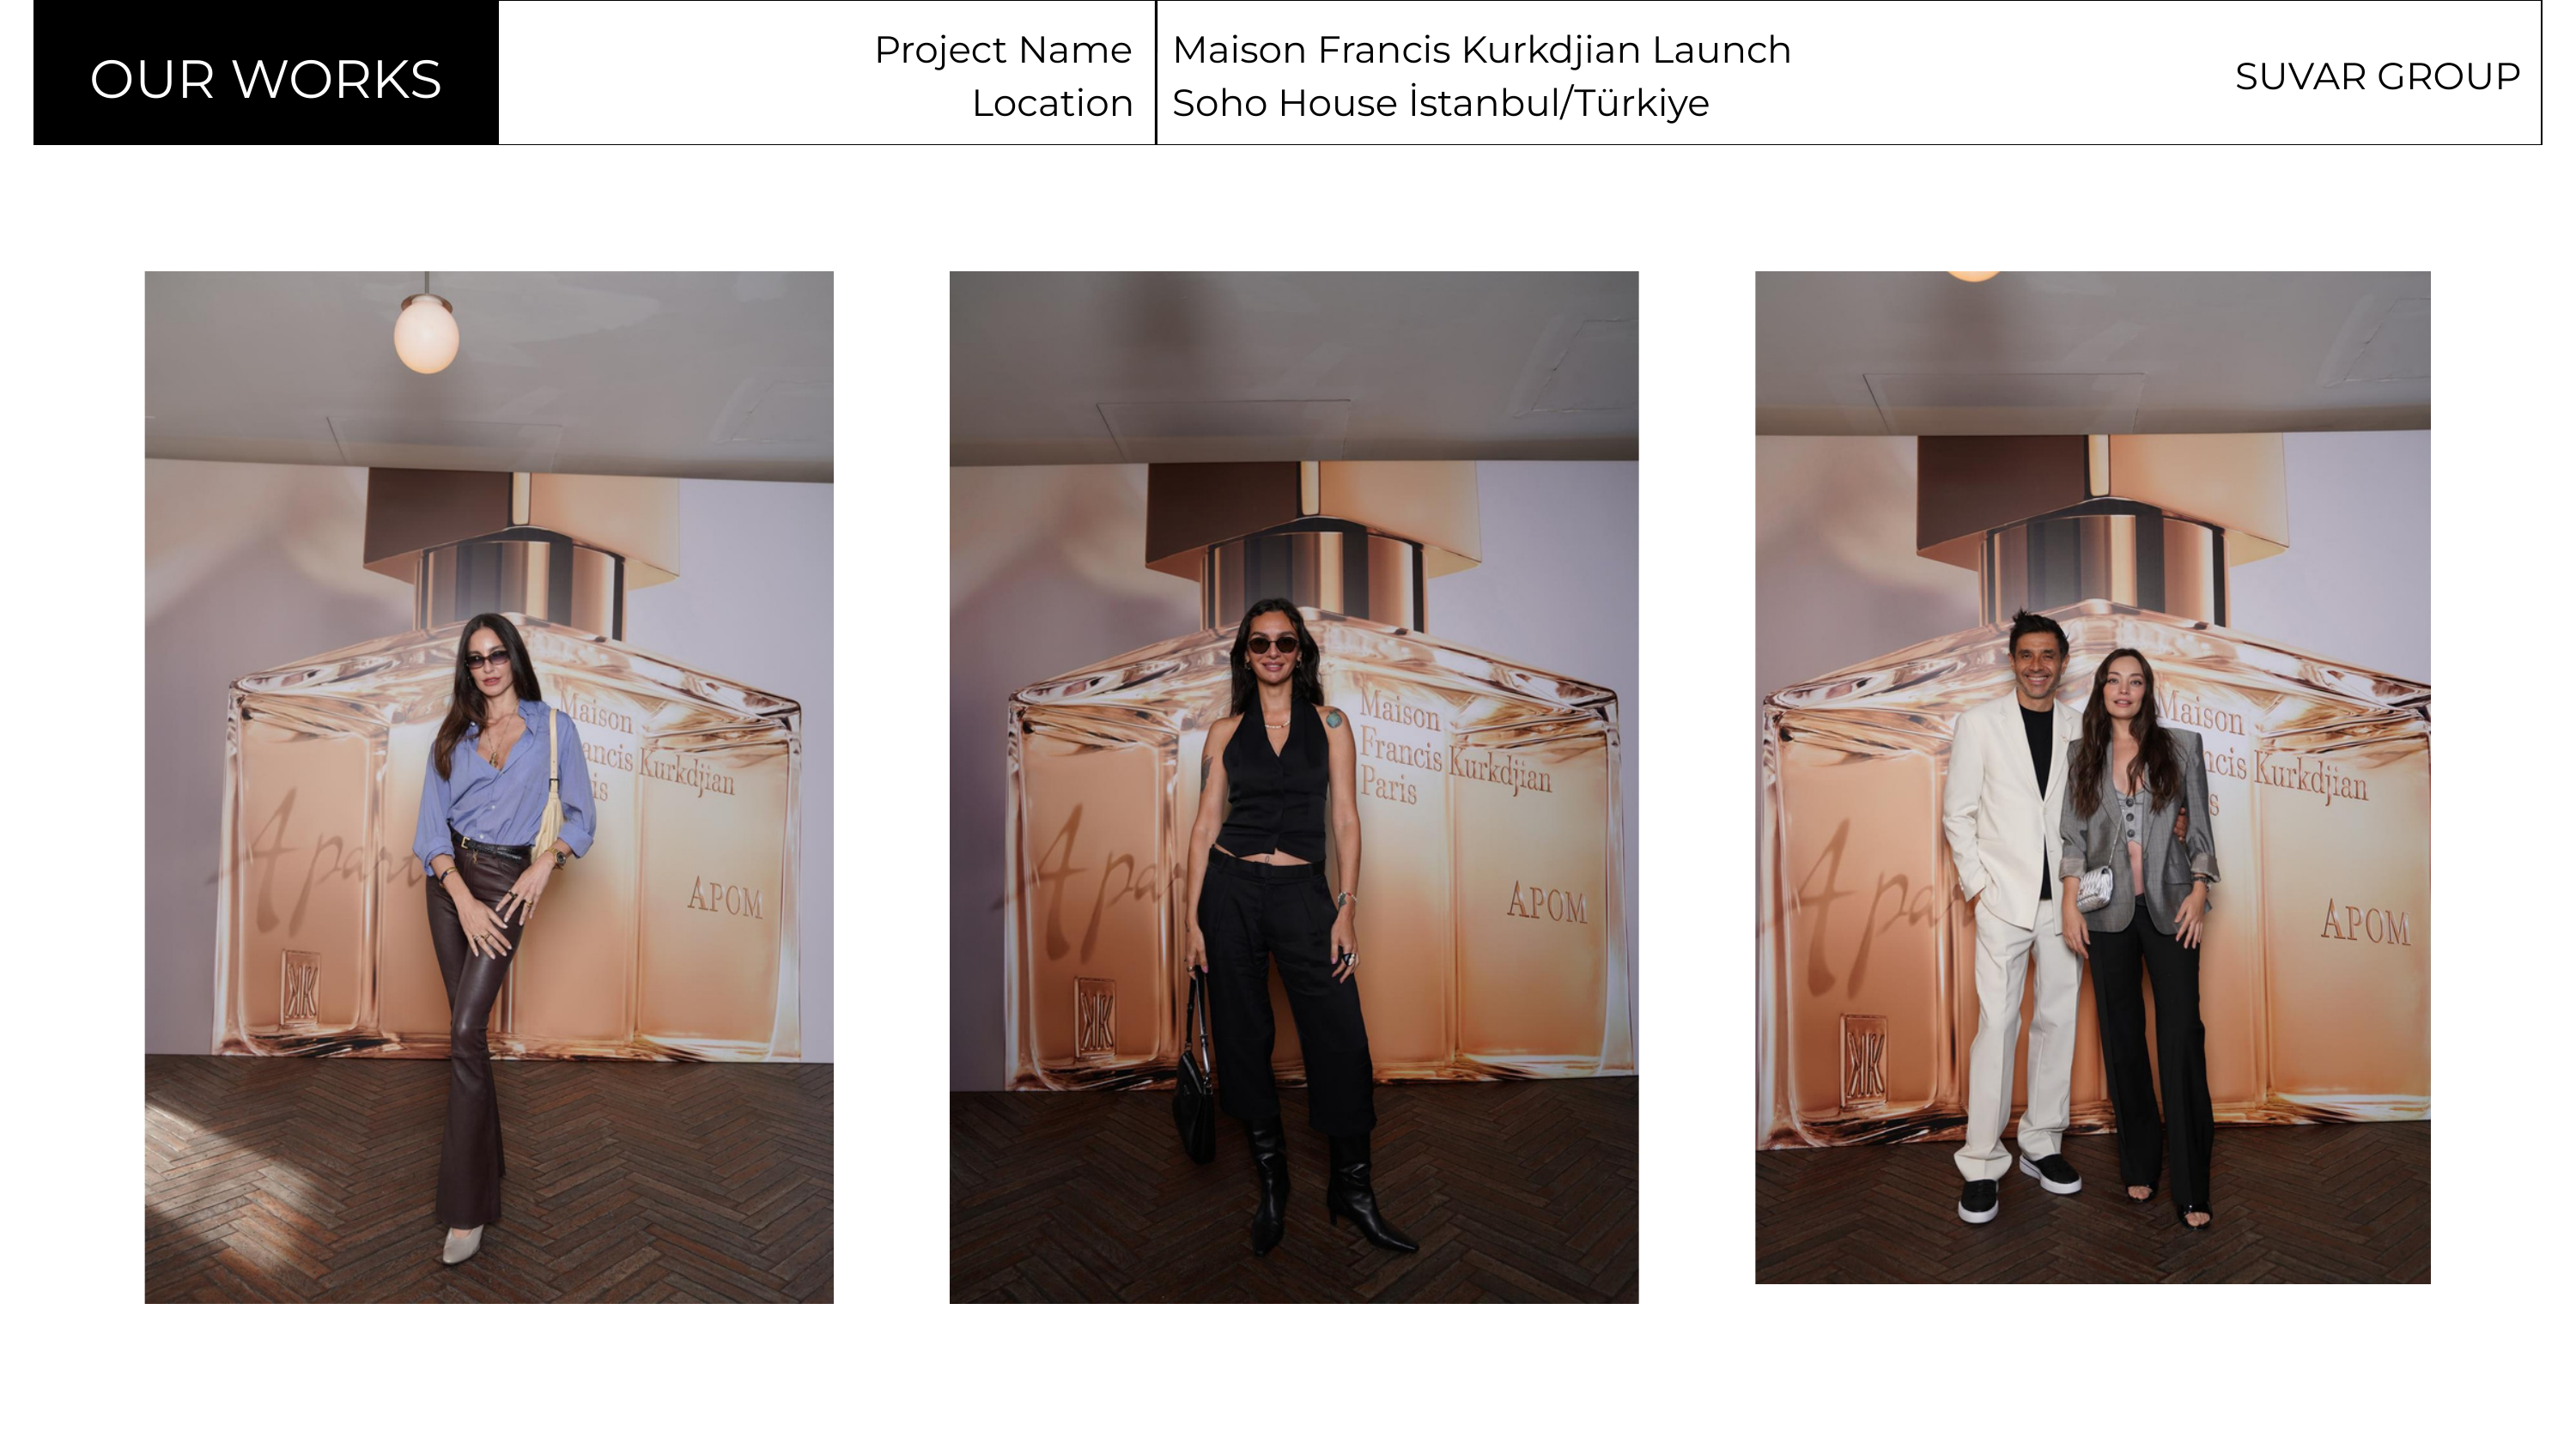

Project Name
          Location
Maison Francis Kurkdjian Launch
Soho House İstanbul/Türkiye
OUR WORKS
SUVAR GROUP